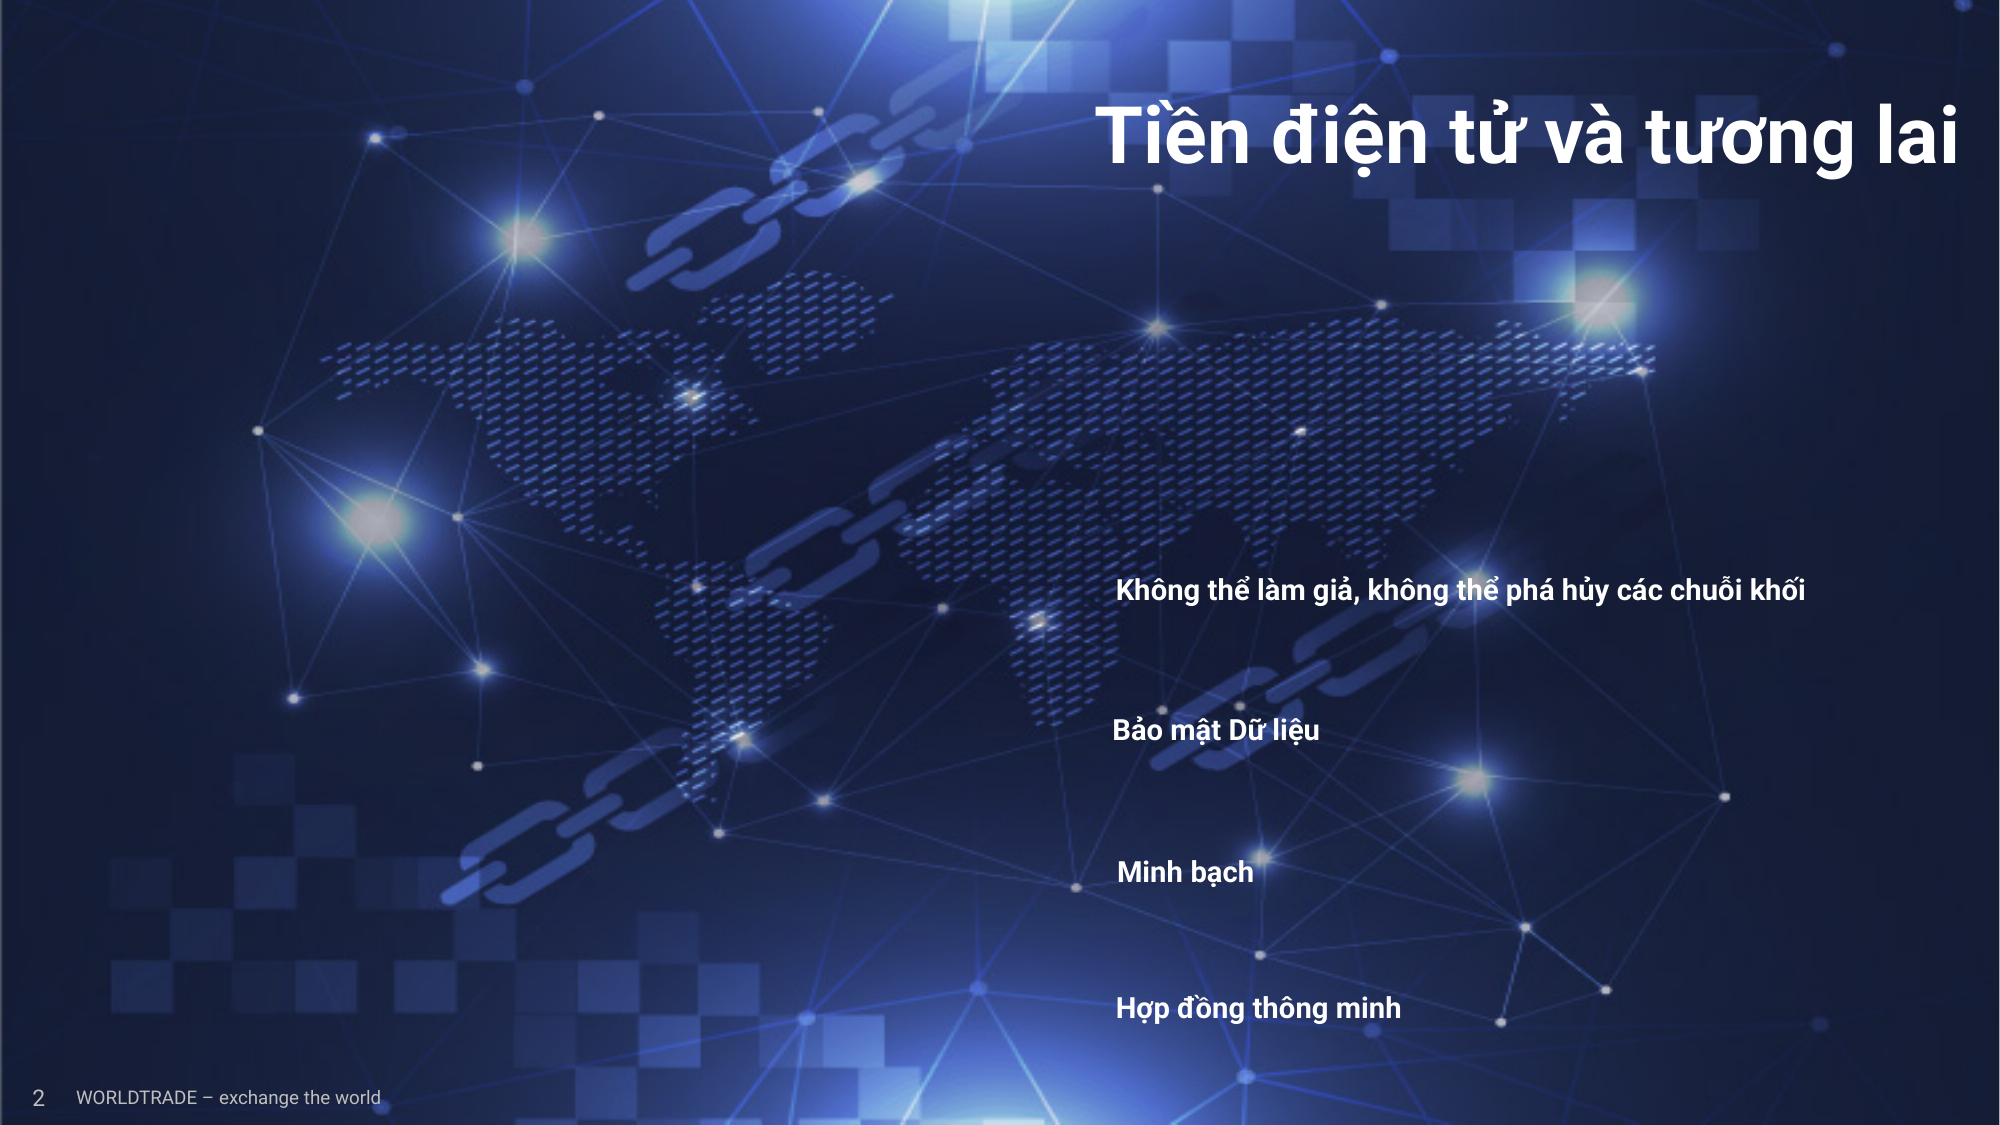

Tiền điện tử và tương lai
Không thể làm giả, không thể phá hủy các chuỗi khối
Bảo mật Dữ liệu
Minh bạch
Hợp đồng thông minh